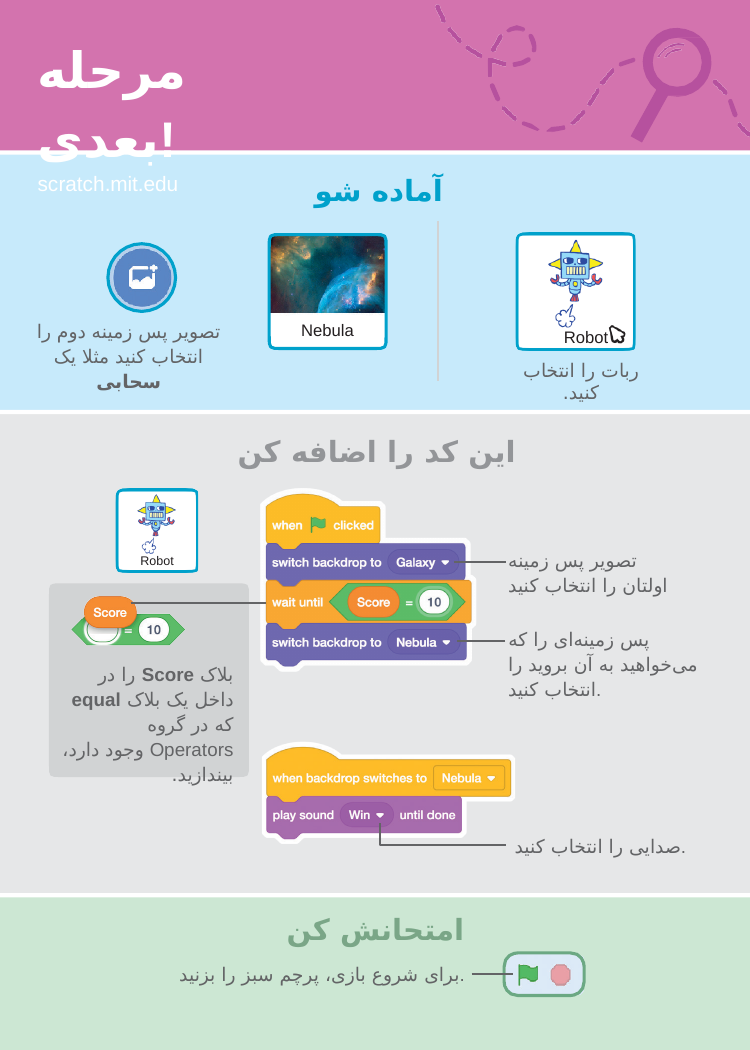

# مرحله بعدی!
scratch.mit.edu

آماده شو

Robot
ربات را انتخاب کنید.
Nebula
تصویر پس زمینه دوم را انتخاب کنید مثلا یک سحابی

این کد را اضافه کن

تصویر پس زمینه اولتان را انتخاب کنید
Robot

پس زمینه‌ای را که می‌خواهید به آن بروید را انتخاب کنید.

بلاک Score را در داخل یک بلاک equal که در گروه Operators وجود دارد، بیندازید.

صدایی را انتخاب کنید.

امتحانش کن

برای شروع بازی، پرچم سبز را بزنید.